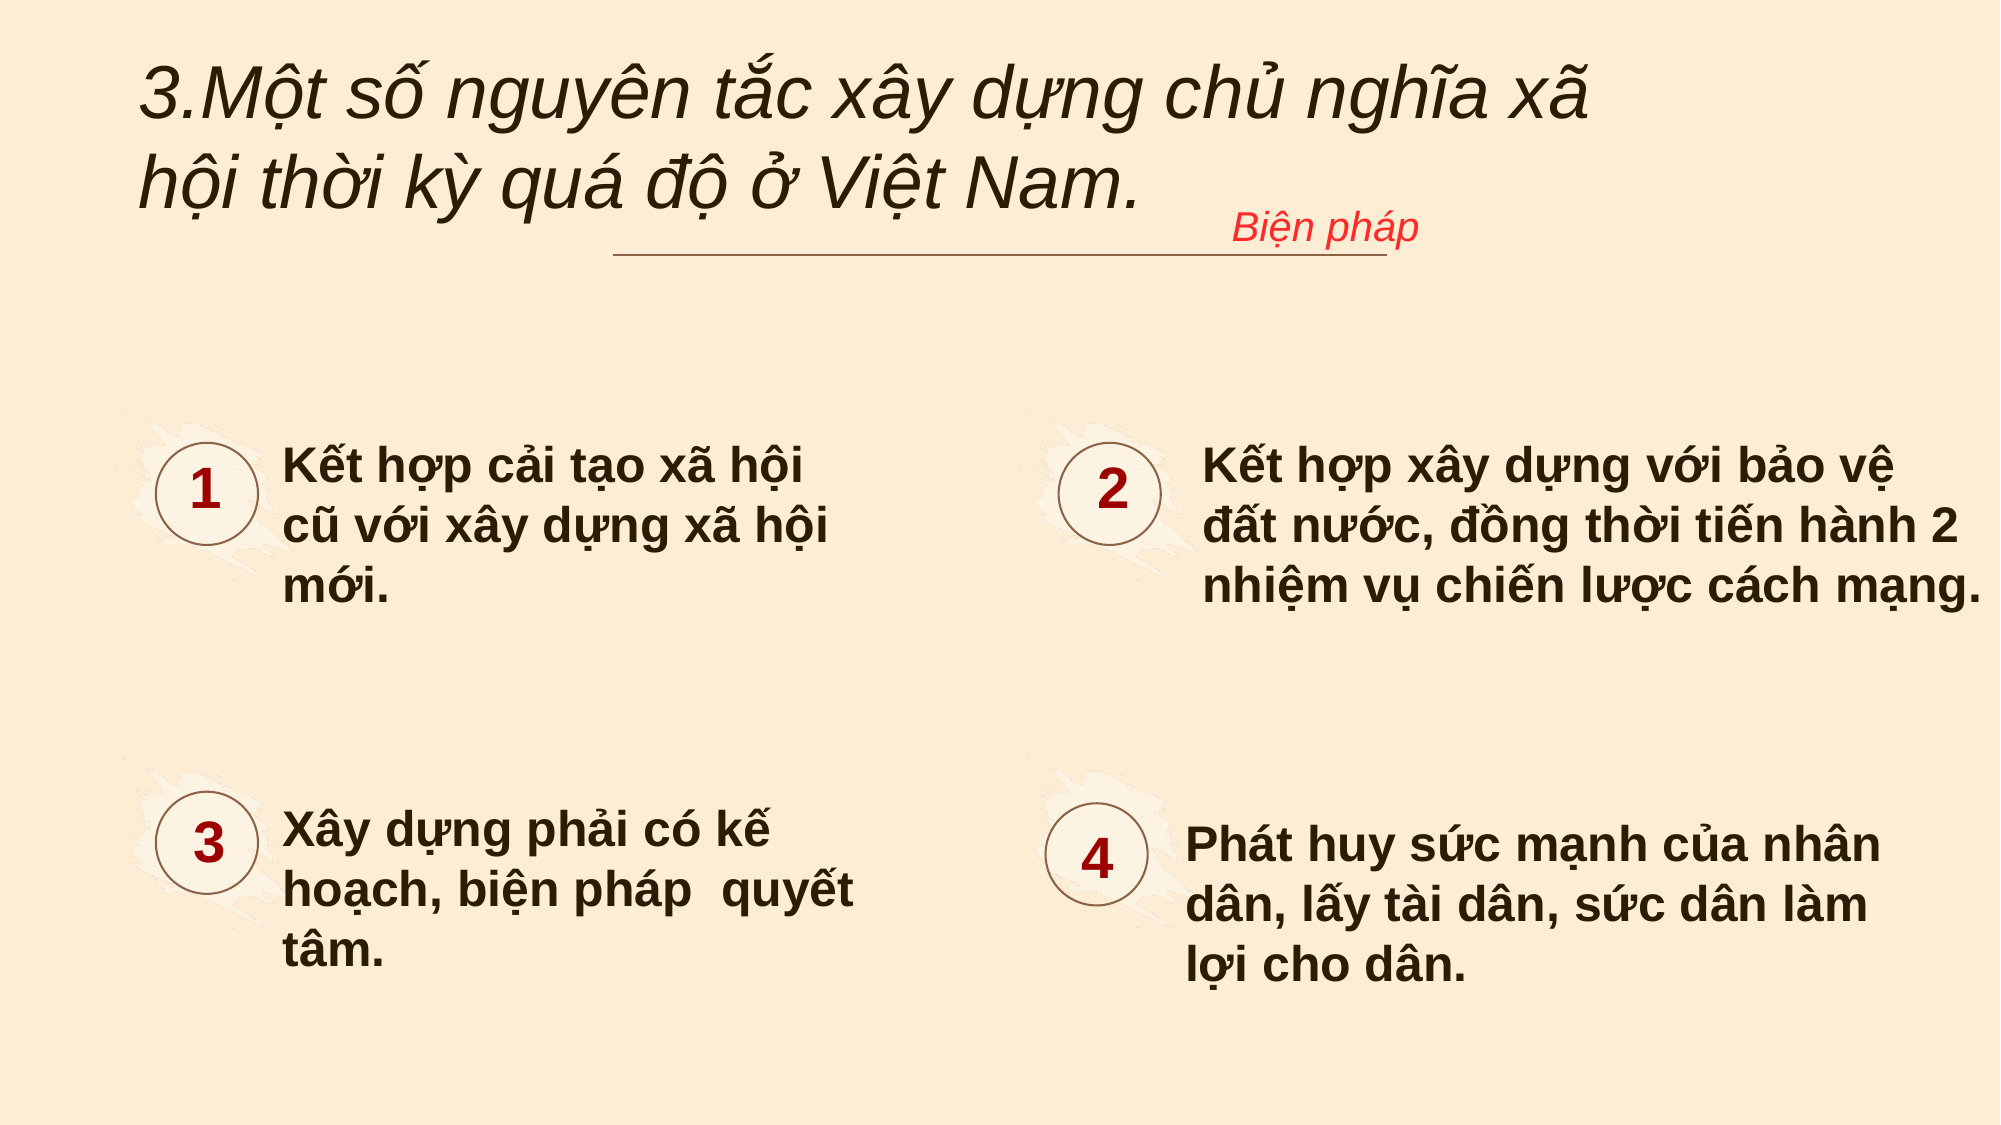

3.Một số nguyên tắc xây dựng chủ nghĩa xã hội thời kỳ quá độ ở Việt Nam.
Biện pháp
Kết hợp cải tạo xã hội cũ với xây dựng xã hội mới.

Kết hợp xây dựng với bảo vệ đất nước, đồng thời tiến hành 2 nhiệm vụ chiến lược cách mạng.

Xây dựng phải có kế hoạch, biện pháp  quyết tâm.

Phát huy sức mạnh của nhân dân, lấy tài dân, sức dân làm lợi cho dân.